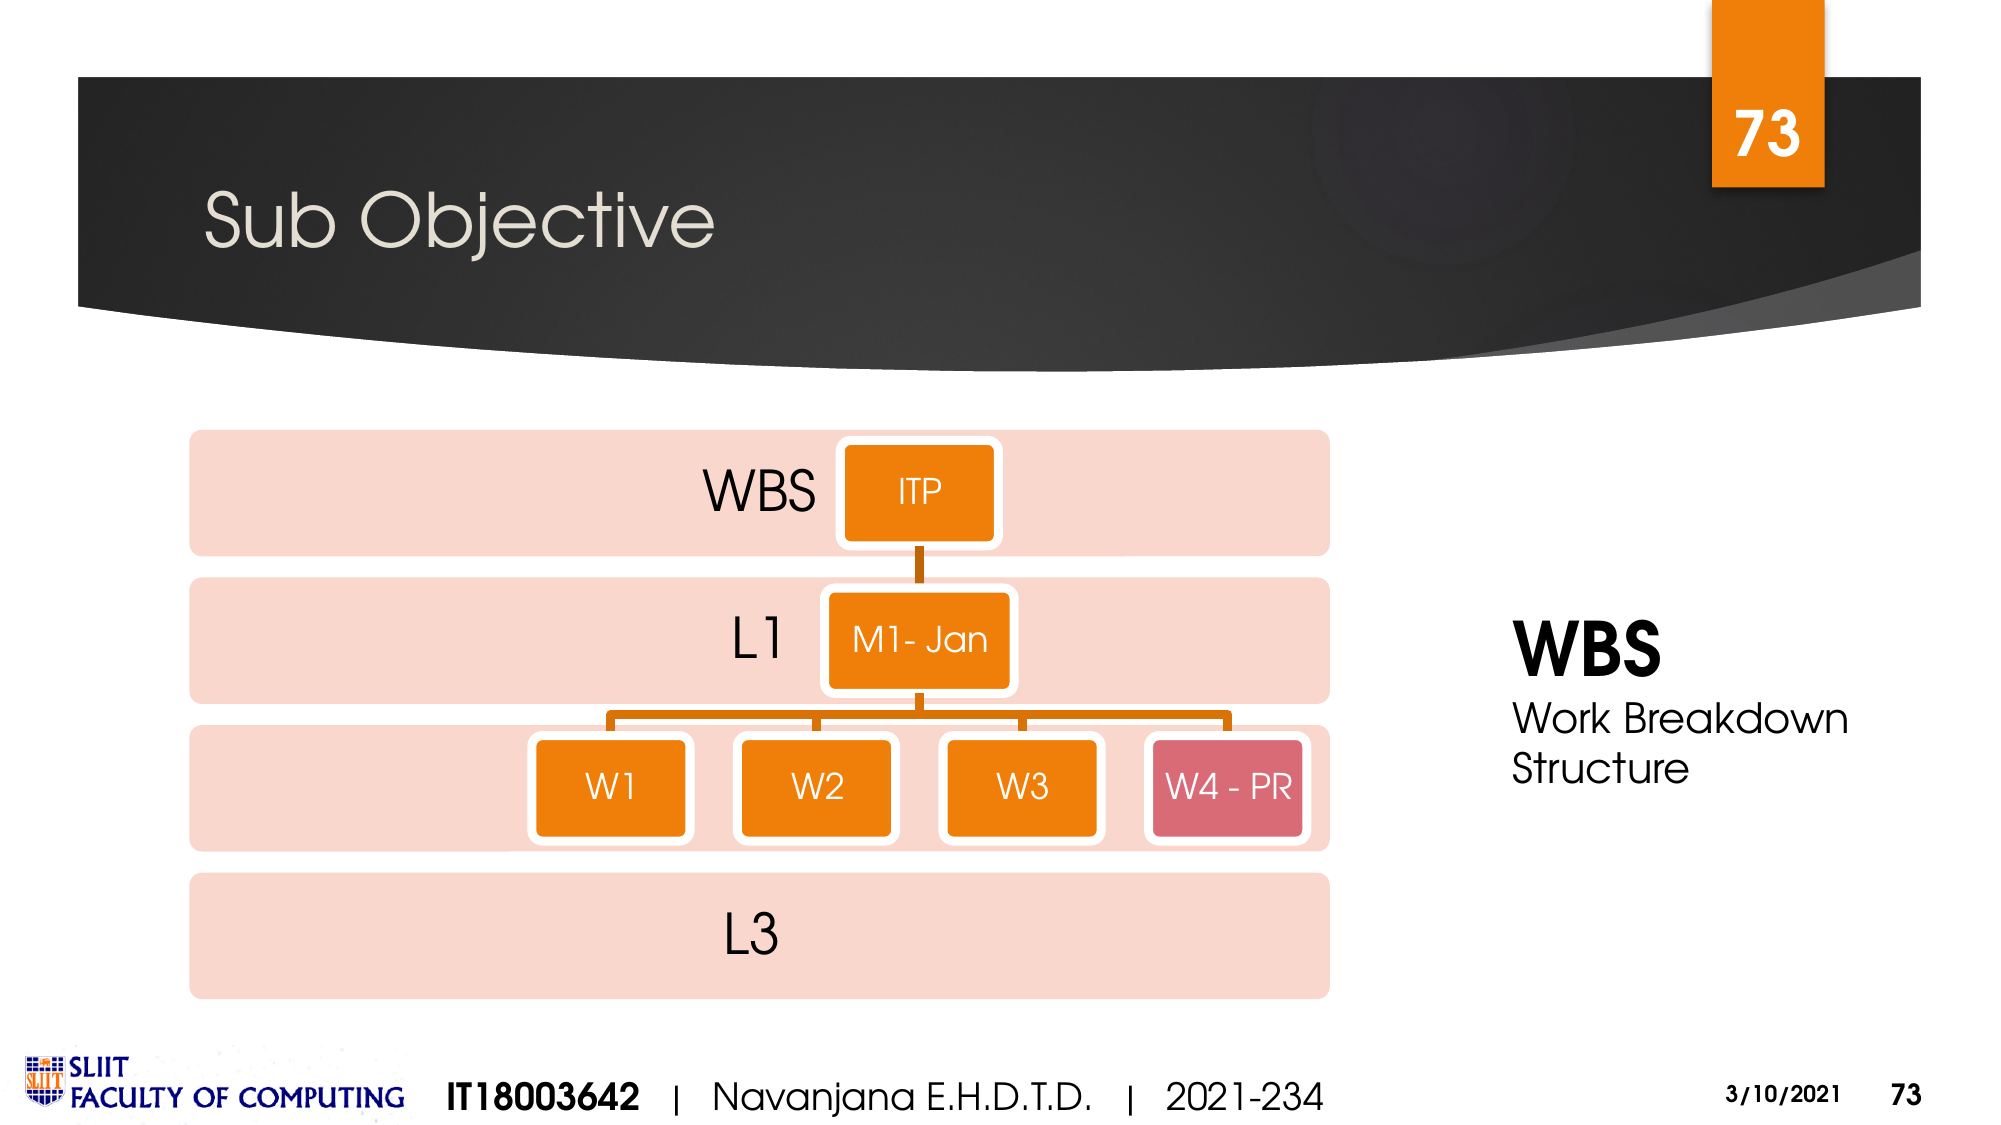

# Sub Objective
L3
L2
L1
WBS
ITP
M1- Jan
W1
W2
W3
W4 - PR
WBS
Work Breakdown
Structure